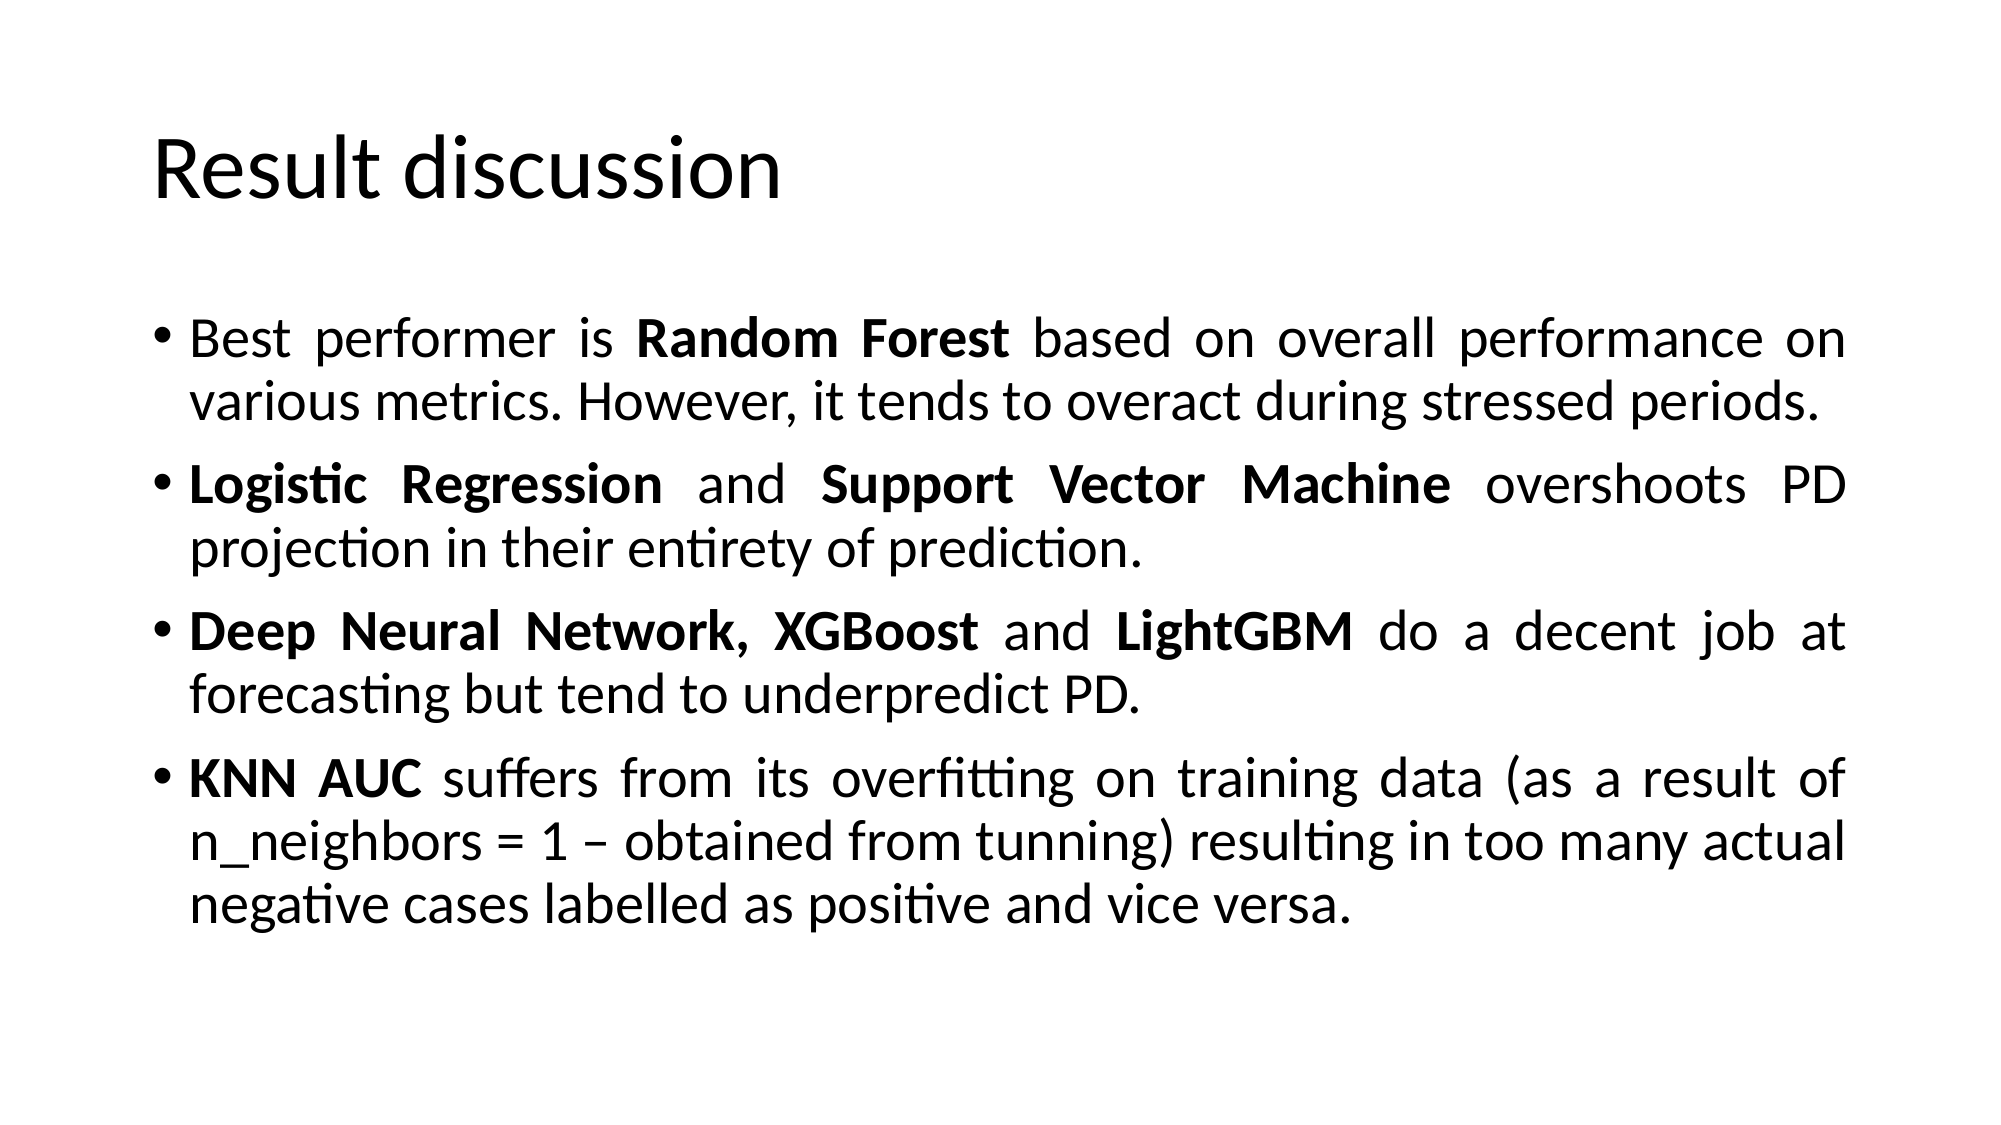

# Result discussion
Best performer is Random Forest based on overall performance on various metrics. However, it tends to overact during stressed periods.
Logistic Regression and Support Vector Machine overshoots PD projection in their entirety of prediction.
Deep Neural Network, XGBoost and LightGBM do a decent job at forecasting but tend to underpredict PD.
KNN AUC suffers from its overfitting on training data (as a result of n_neighbors = 1 – obtained from tunning) resulting in too many actual negative cases labelled as positive and vice versa.